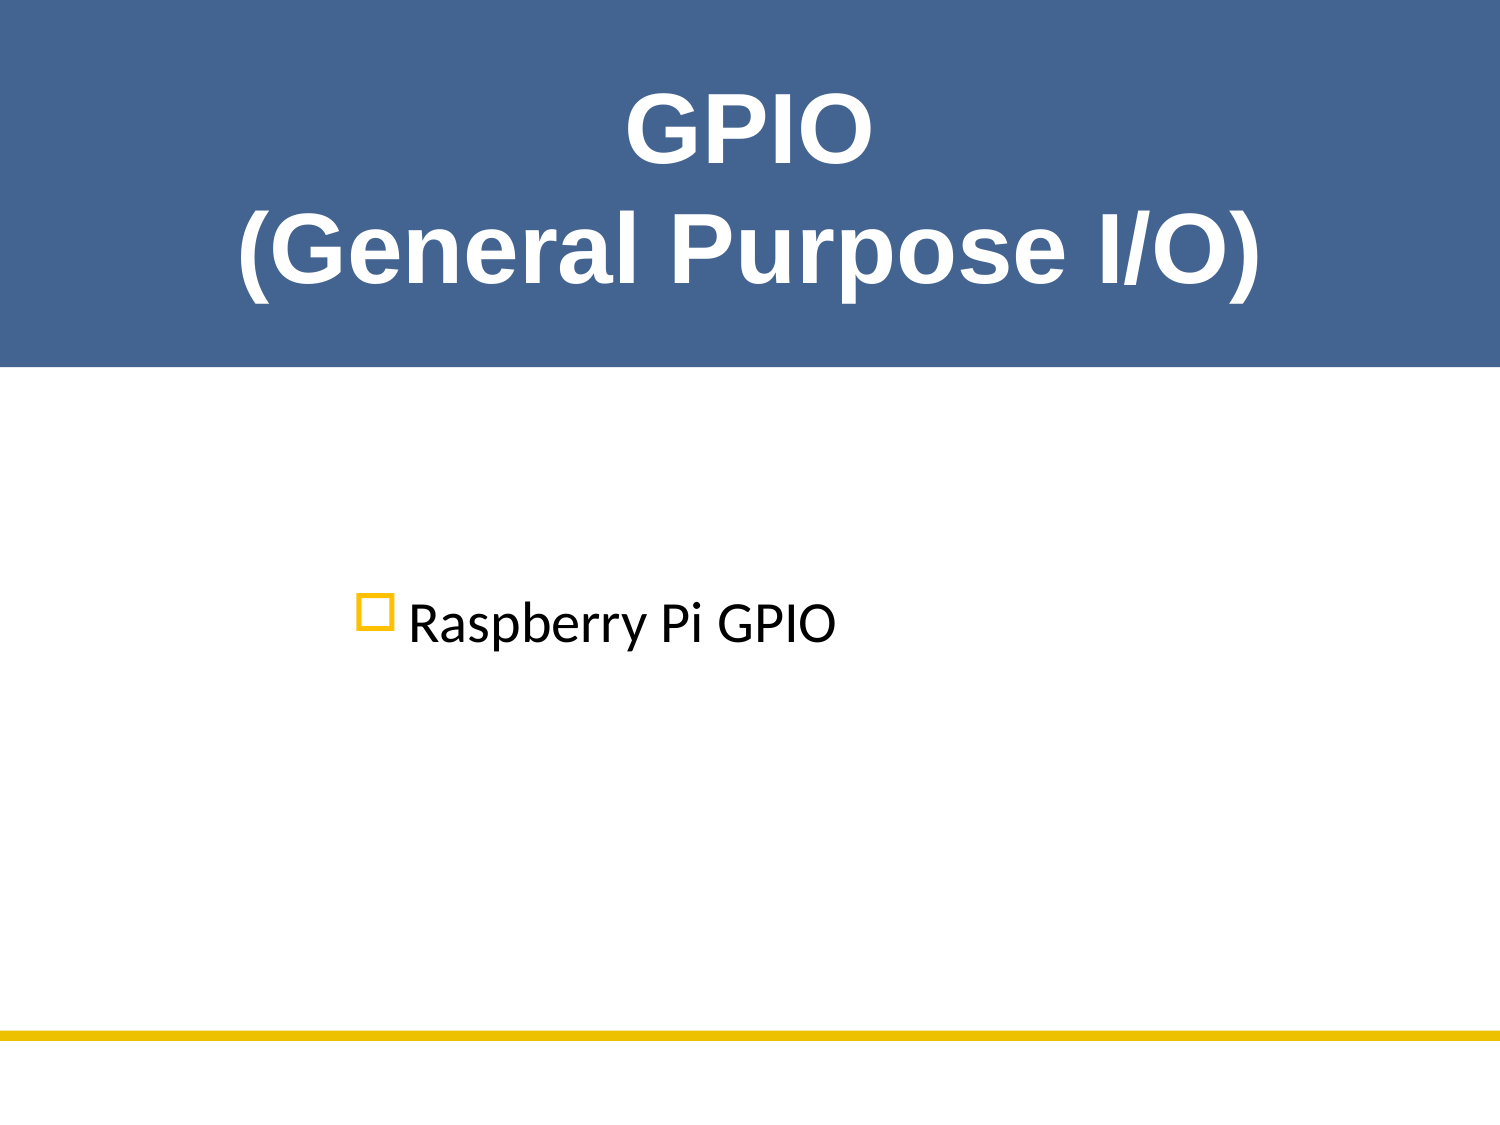

# GPIO (General Purpose I/O)
Raspberry Pi GPIO